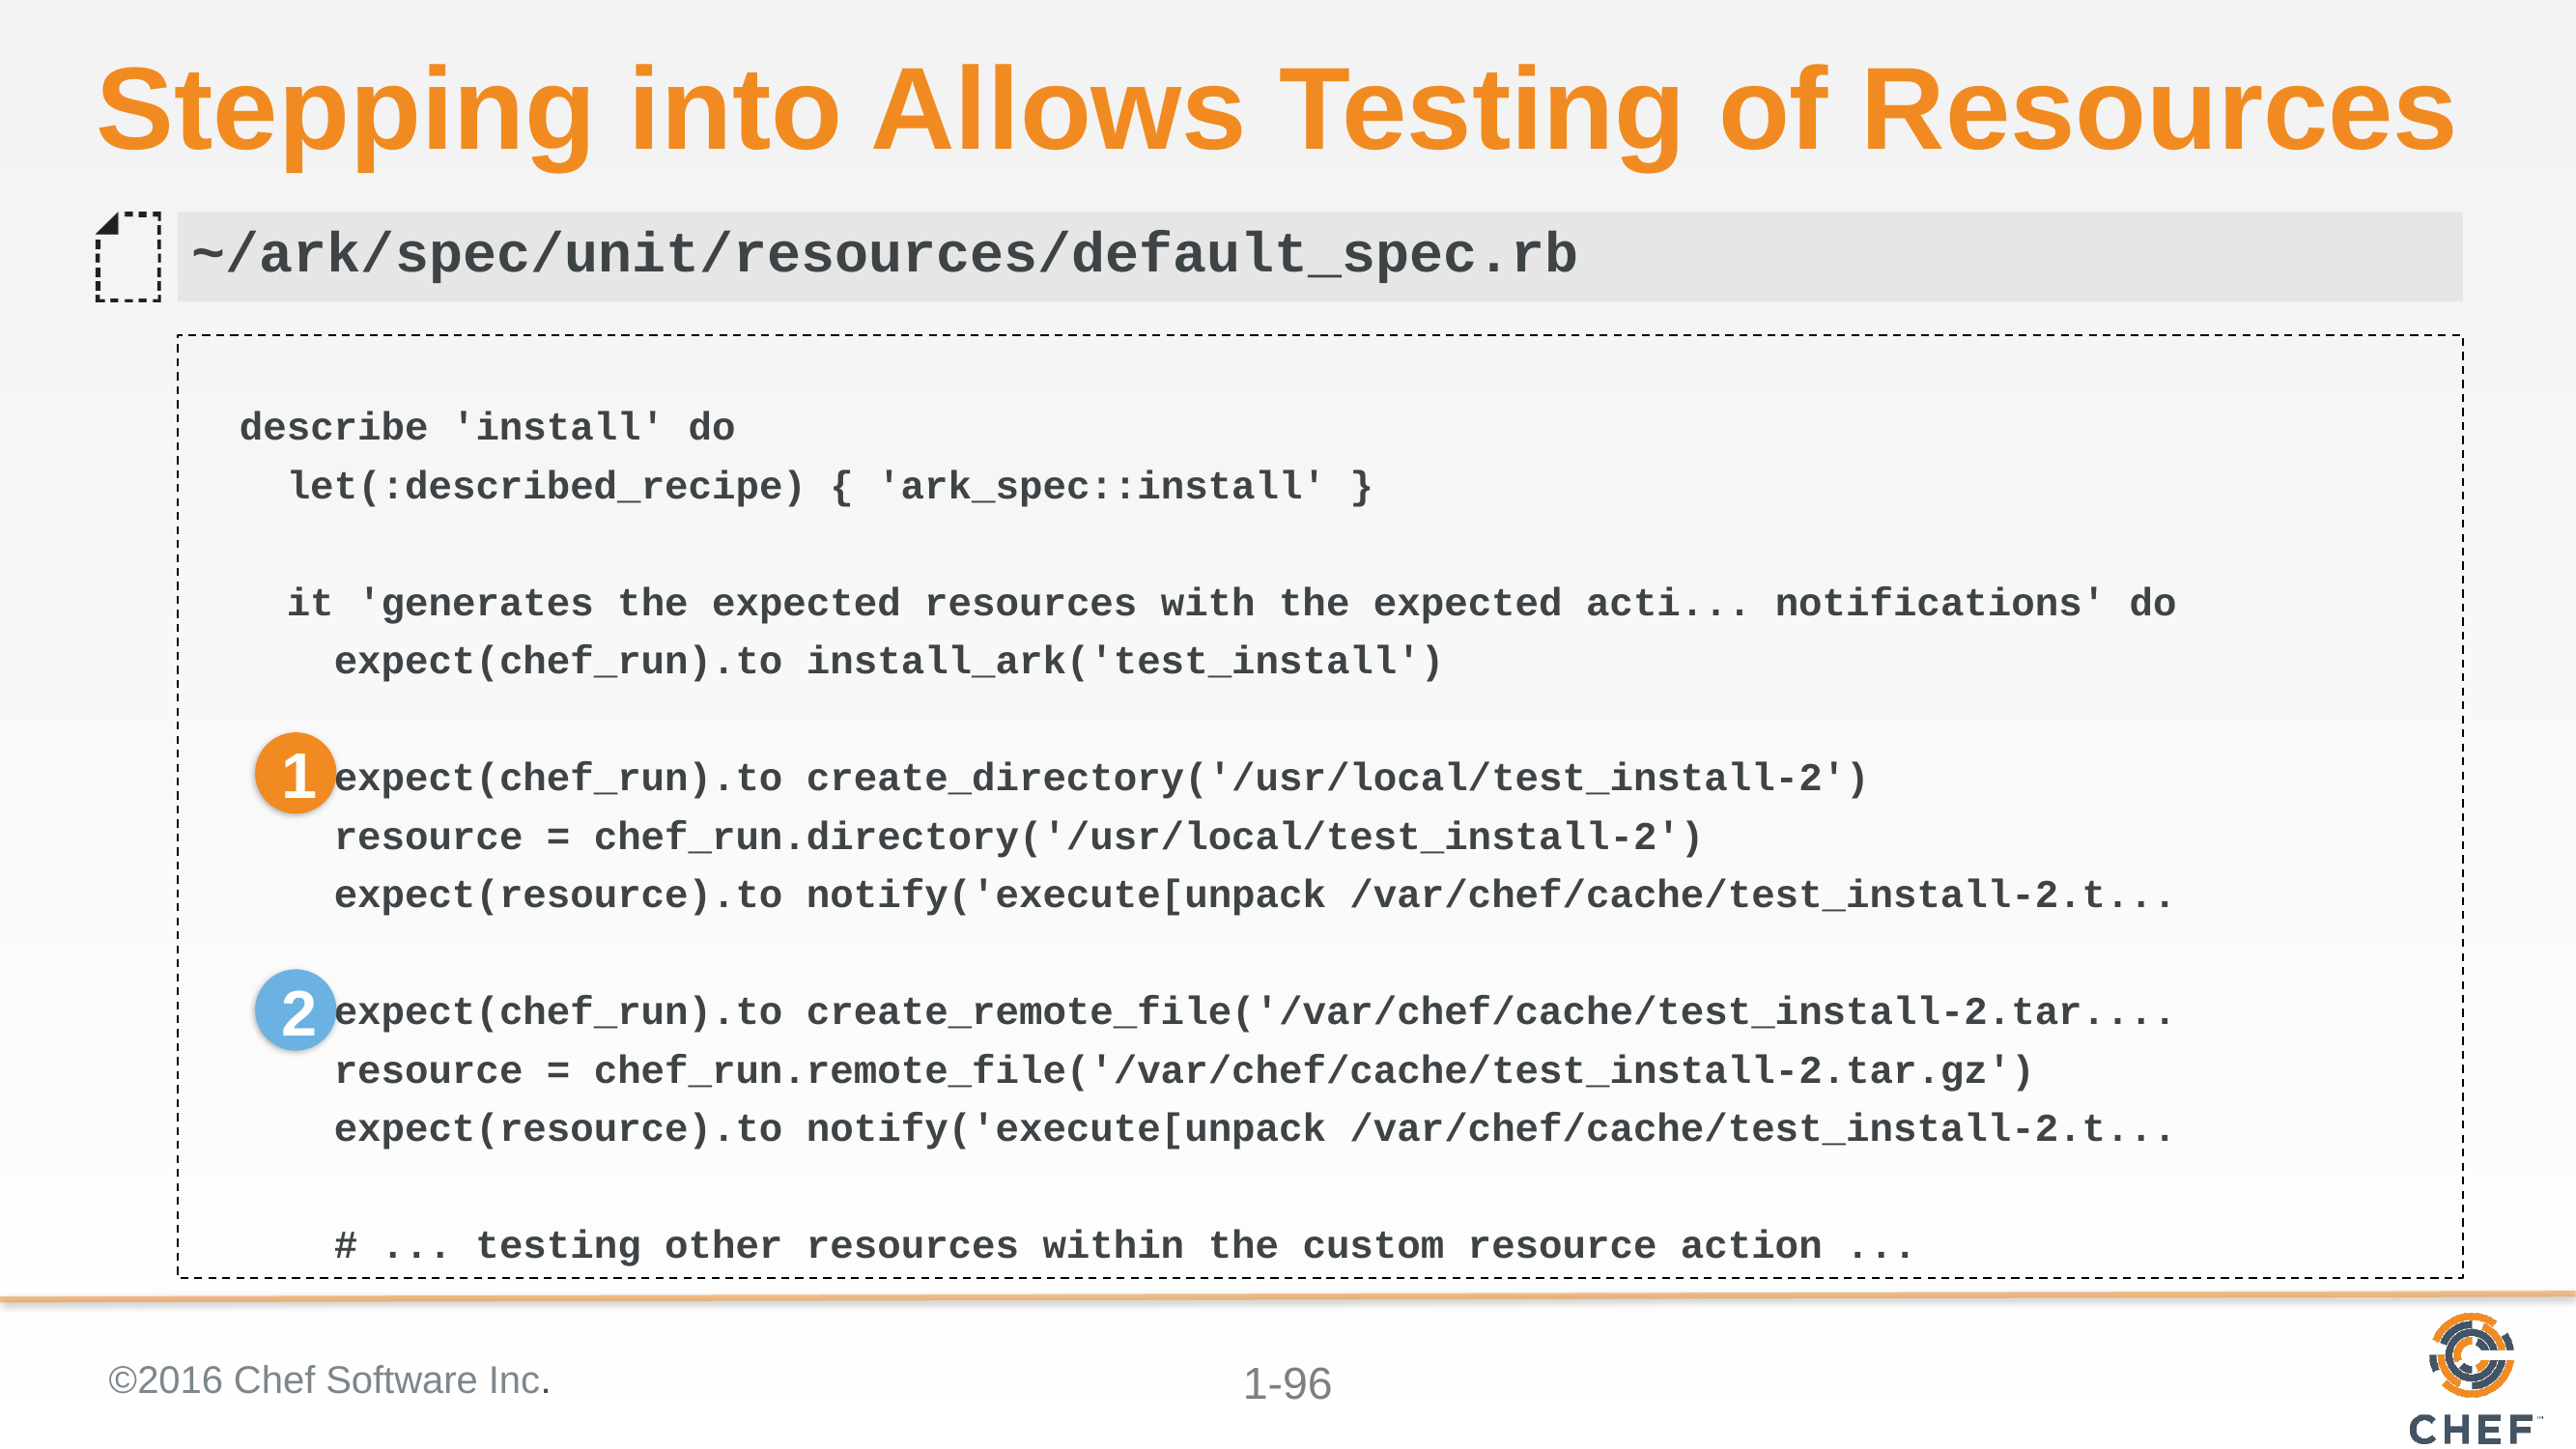

# Stepping into Allows Testing of Resources
~/ark/spec/unit/resources/default_spec.rb

  describe 'install' do
    let(:described_recipe) { 'ark_spec::install' }

    it 'generates the expected resources with the expected acti... notifications' do
      expect(chef_run).to install_ark('test_install')

      expect(chef_run).to create_directory('/usr/local/test_install-2')
      resource = chef_run.directory('/usr/local/test_install-2')
      expect(resource).to notify('execute[unpack /var/chef/cache/test_install-2.t...

      expect(chef_run).to create_remote_file('/var/chef/cache/test_install-2.tar....
      resource = chef_run.remote_file('/var/chef/cache/test_install-2.tar.gz')
      expect(resource).to notify('execute[unpack /var/chef/cache/test_install-2.t...

      # ... testing other resources within the custom resource action ...
1
2